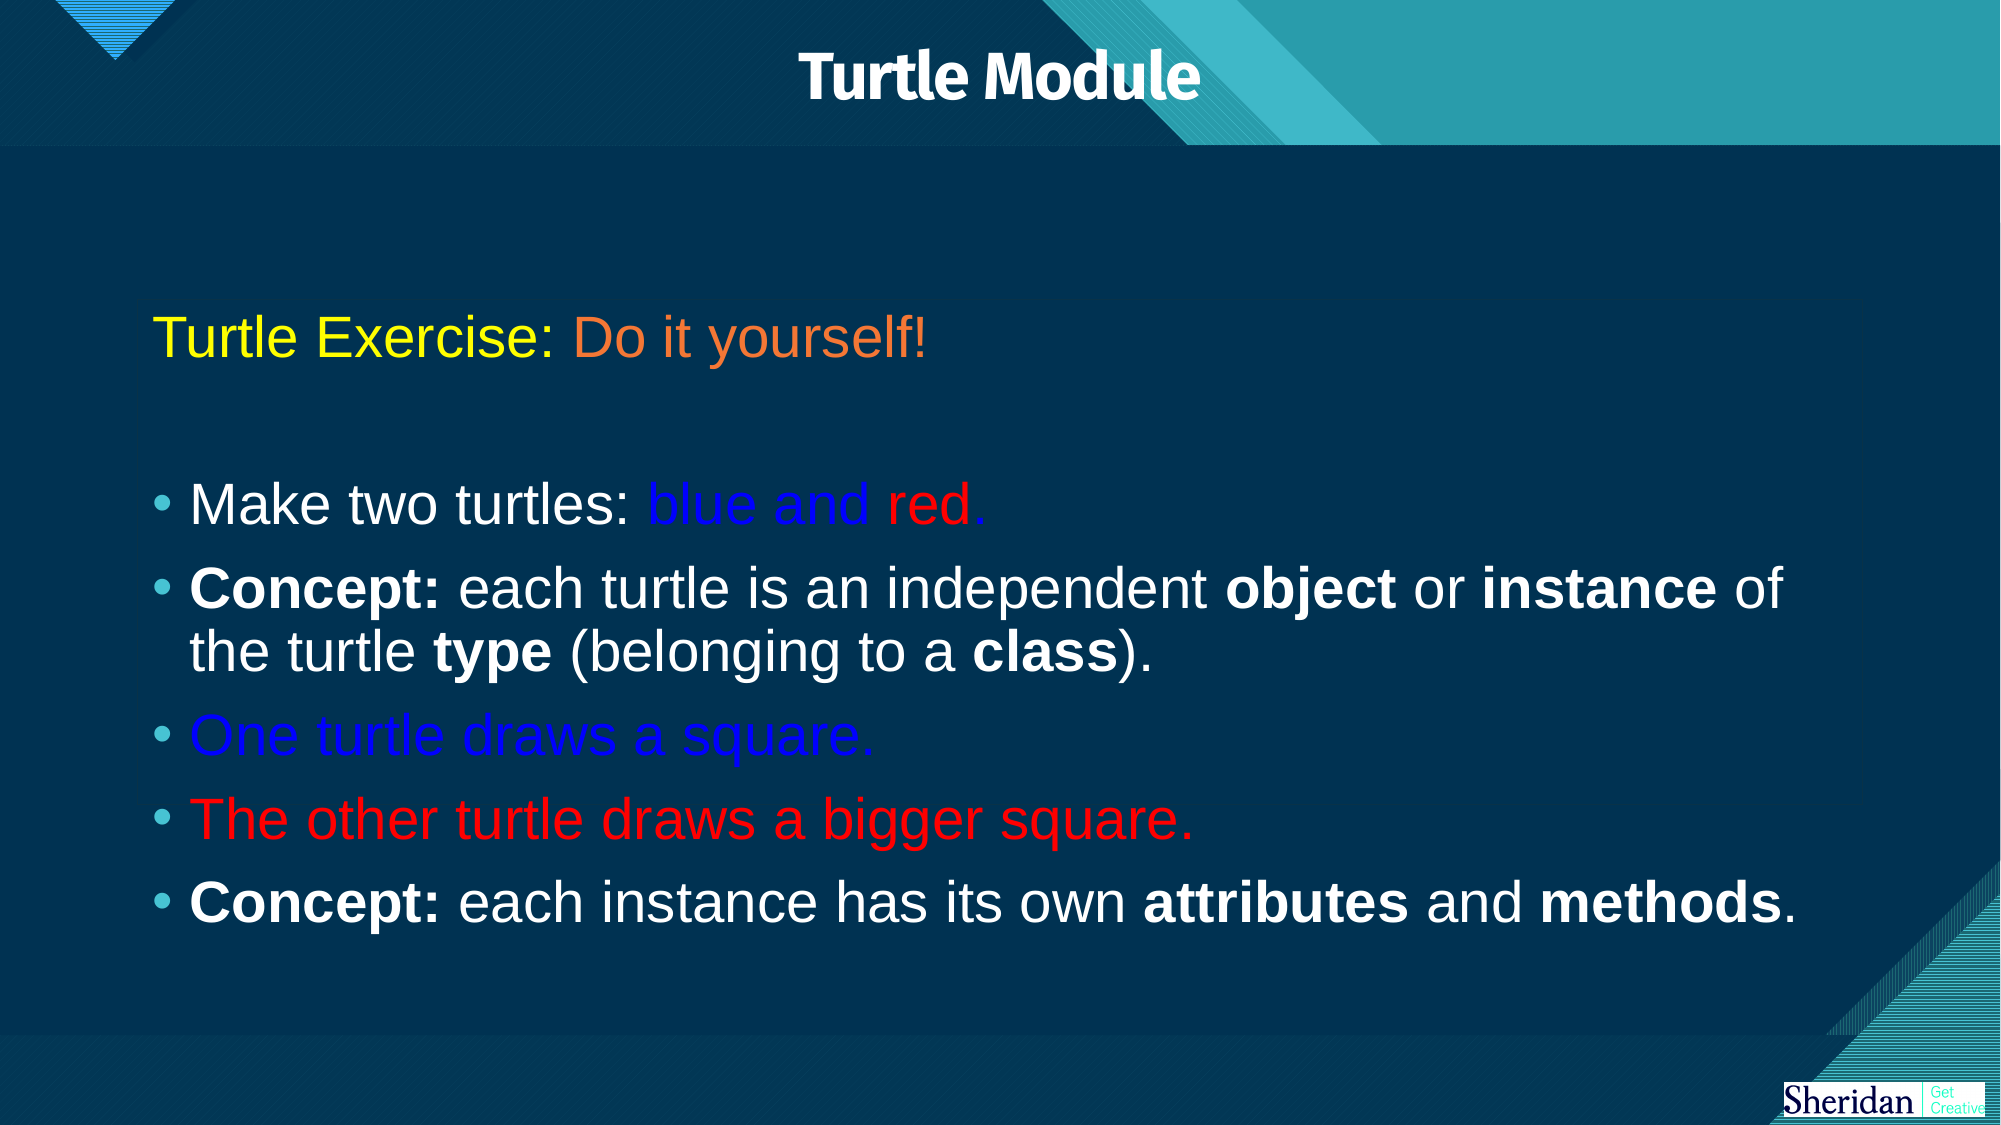

# Turtle Module
Turtle Exercise: Do it yourself!

Make two turtles: blue and red.
Concept: each turtle is an independent object or instance of the turtle type (belonging to a class).
One turtle draws a square.
The other turtle draws a bigger square.
Concept: each instance has its own attributes and methods.